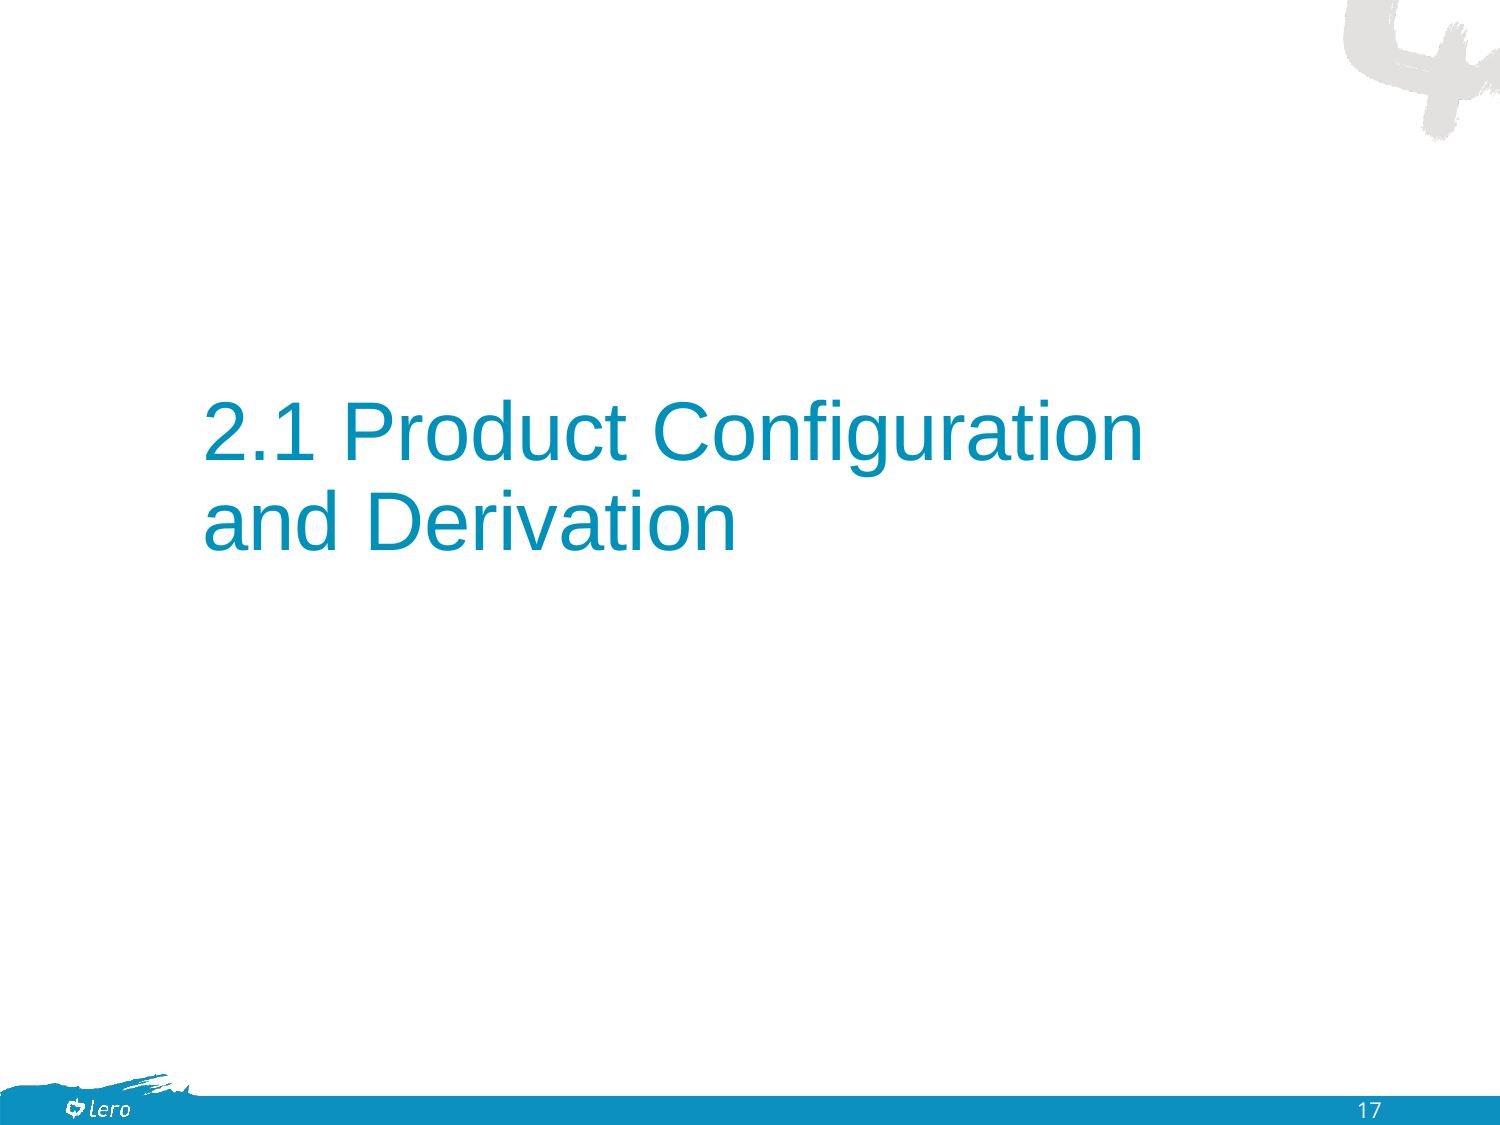

# 2.1 Product Configuration and Derivation

17